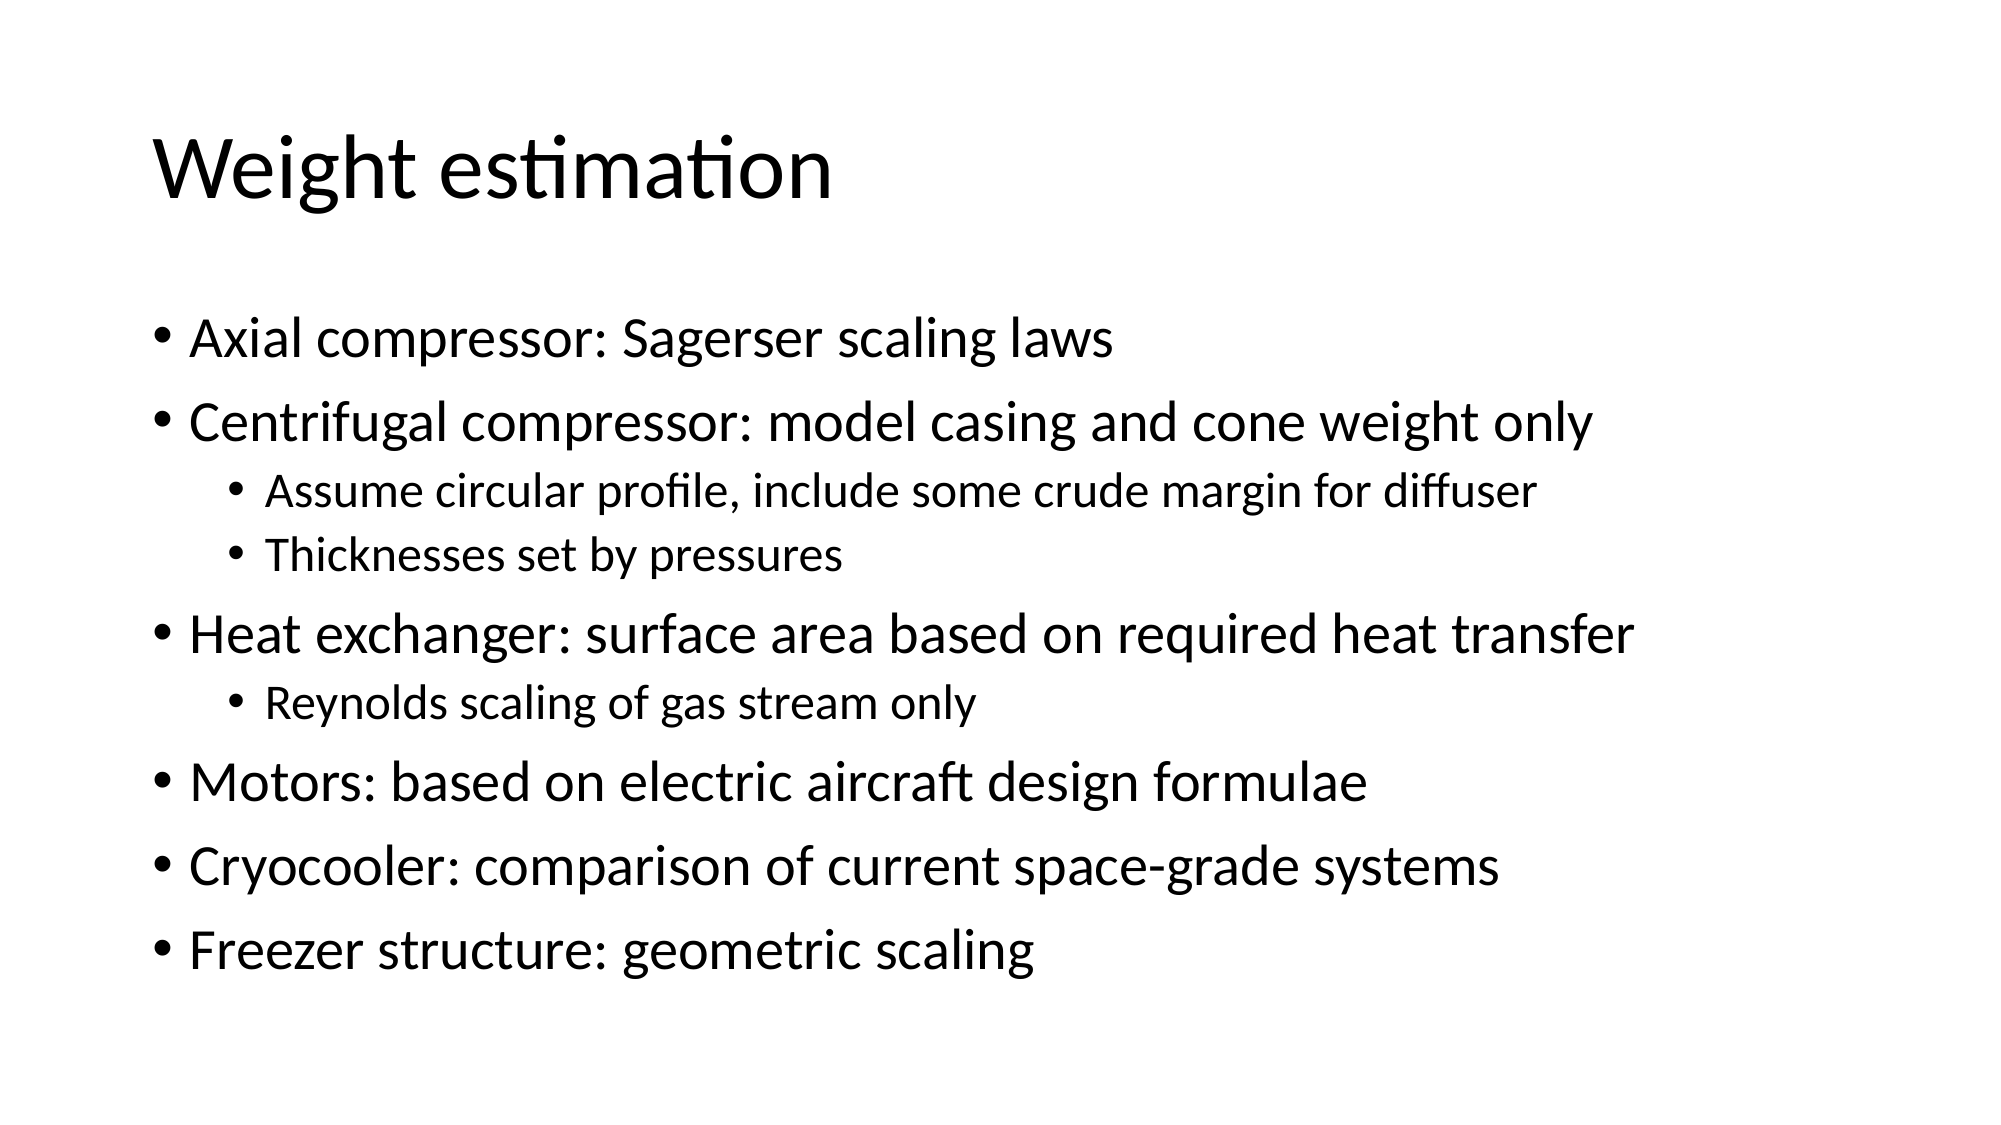

# Weight estimation
Axial compressor: Sagerser scaling laws
Centrifugal compressor: model casing and cone weight only
Assume circular profile, include some crude margin for diffuser
Thicknesses set by pressures
Heat exchanger: surface area based on required heat transfer
Reynolds scaling of gas stream only
Motors: based on electric aircraft design formulae
Cryocooler: comparison of current space-grade systems
Freezer structure: geometric scaling